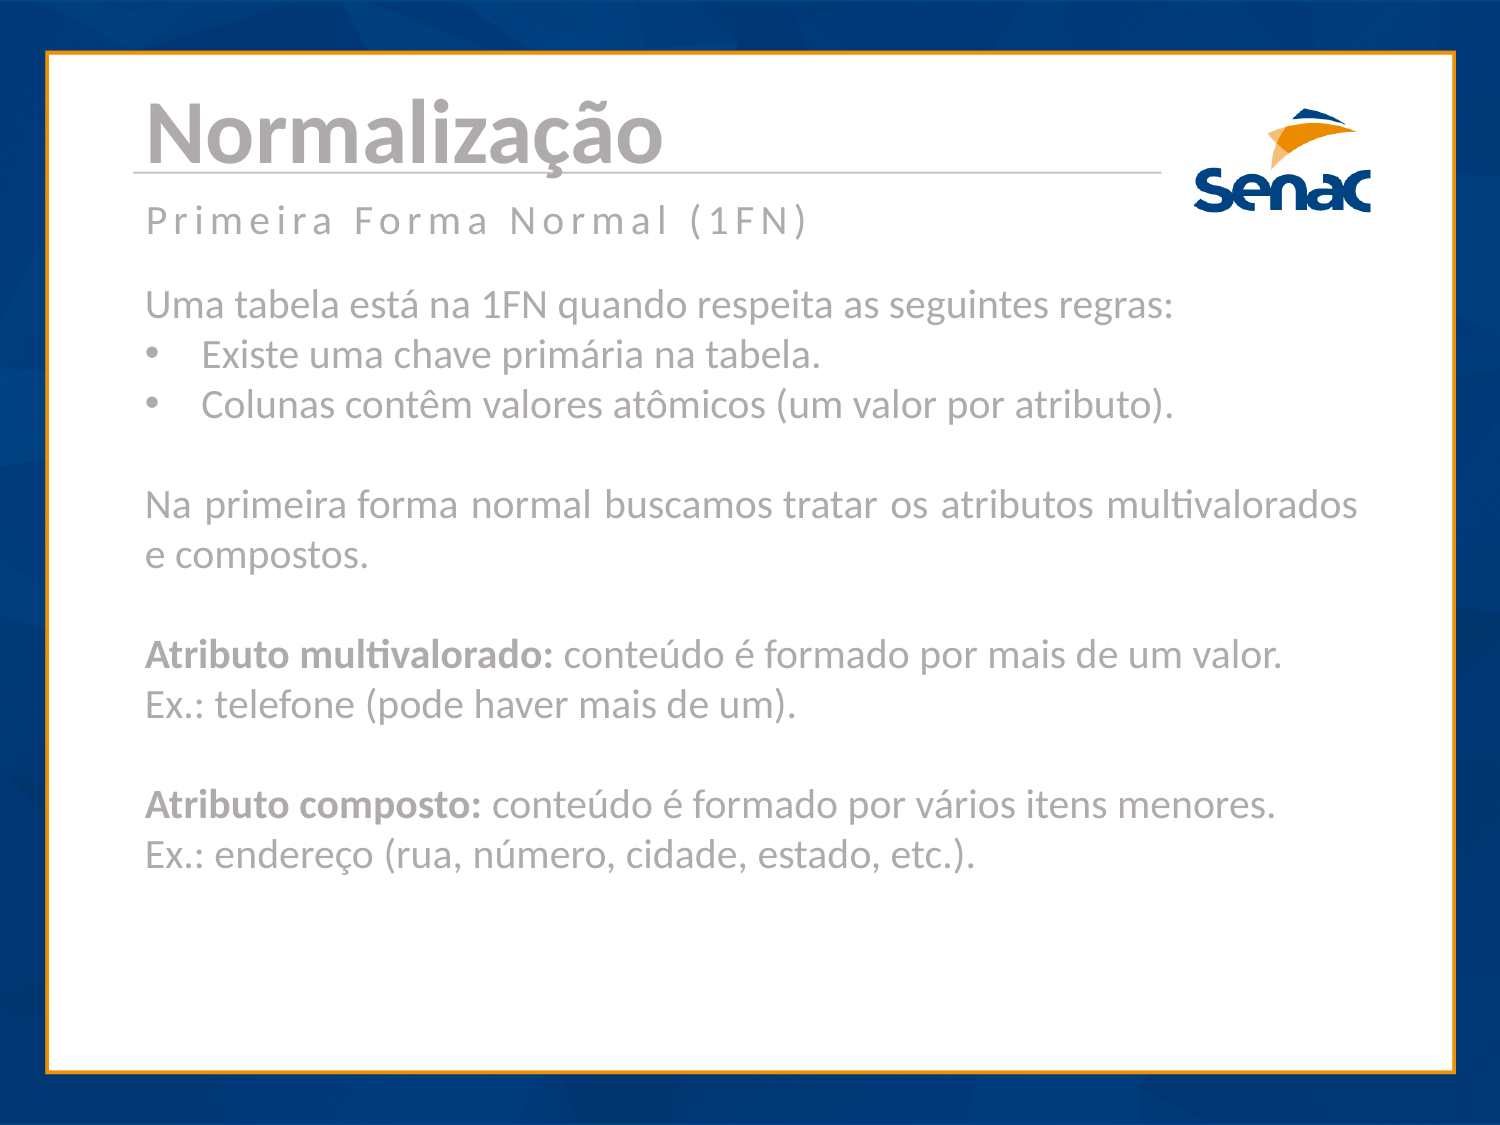

Normalização

Primeira Forma Normal (1FN)
Uma tabela está na 1FN quando respeita as seguintes regras:
Existe uma chave primária na tabela.
Colunas contêm valores atômicos (um valor por atributo).

Na primeira forma normal buscamos tratar os atributos multivalorados e compostos.

Atributo multivalorado: conteúdo é formado por mais de um valor.
Ex.: telefone (pode haver mais de um).

Atributo composto: conteúdo é formado por vários itens menores.
Ex.: endereço (rua, número, cidade, estado, etc.).